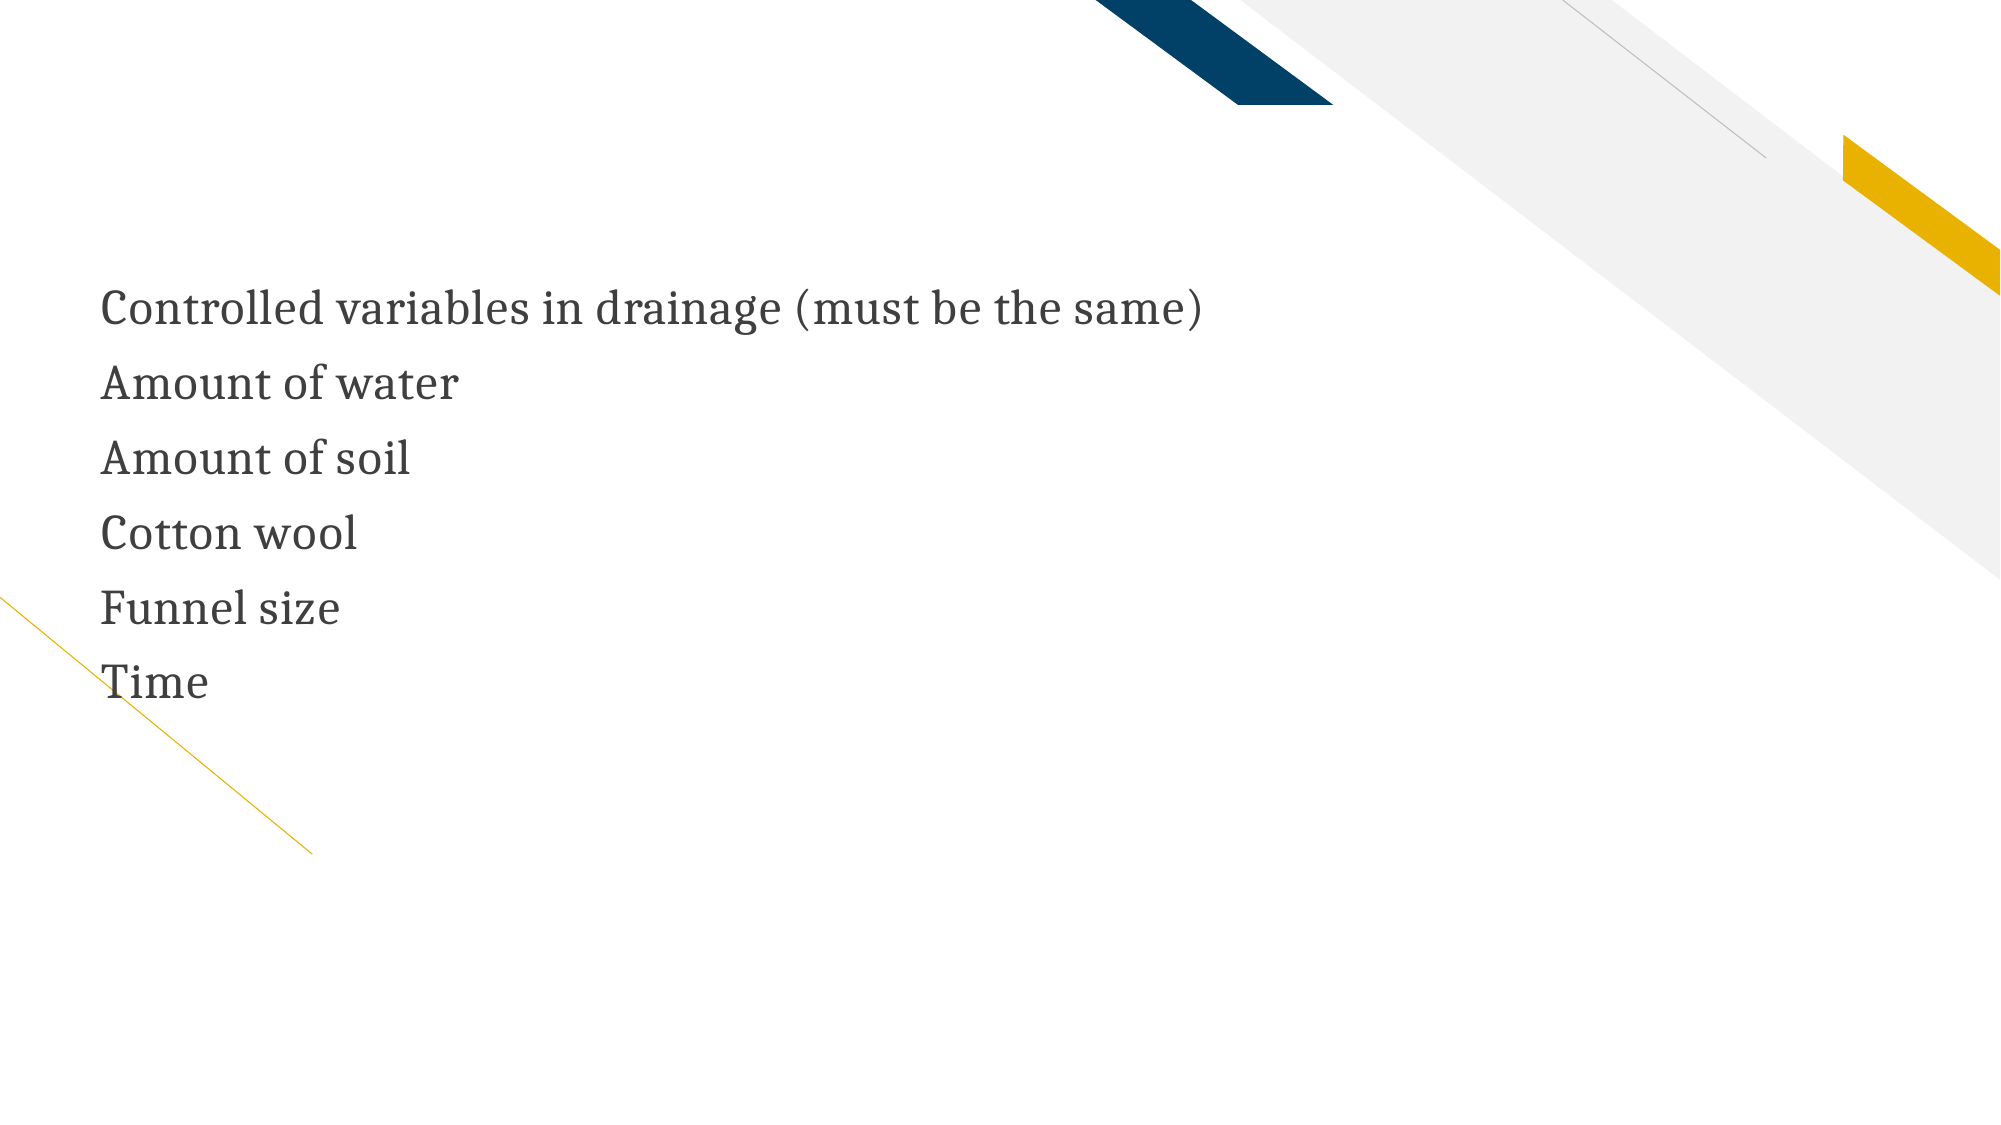

Controlled variables in drainage (must be the same)
Amount of water
Amount of soil
Cotton wool
Funnel size
Time